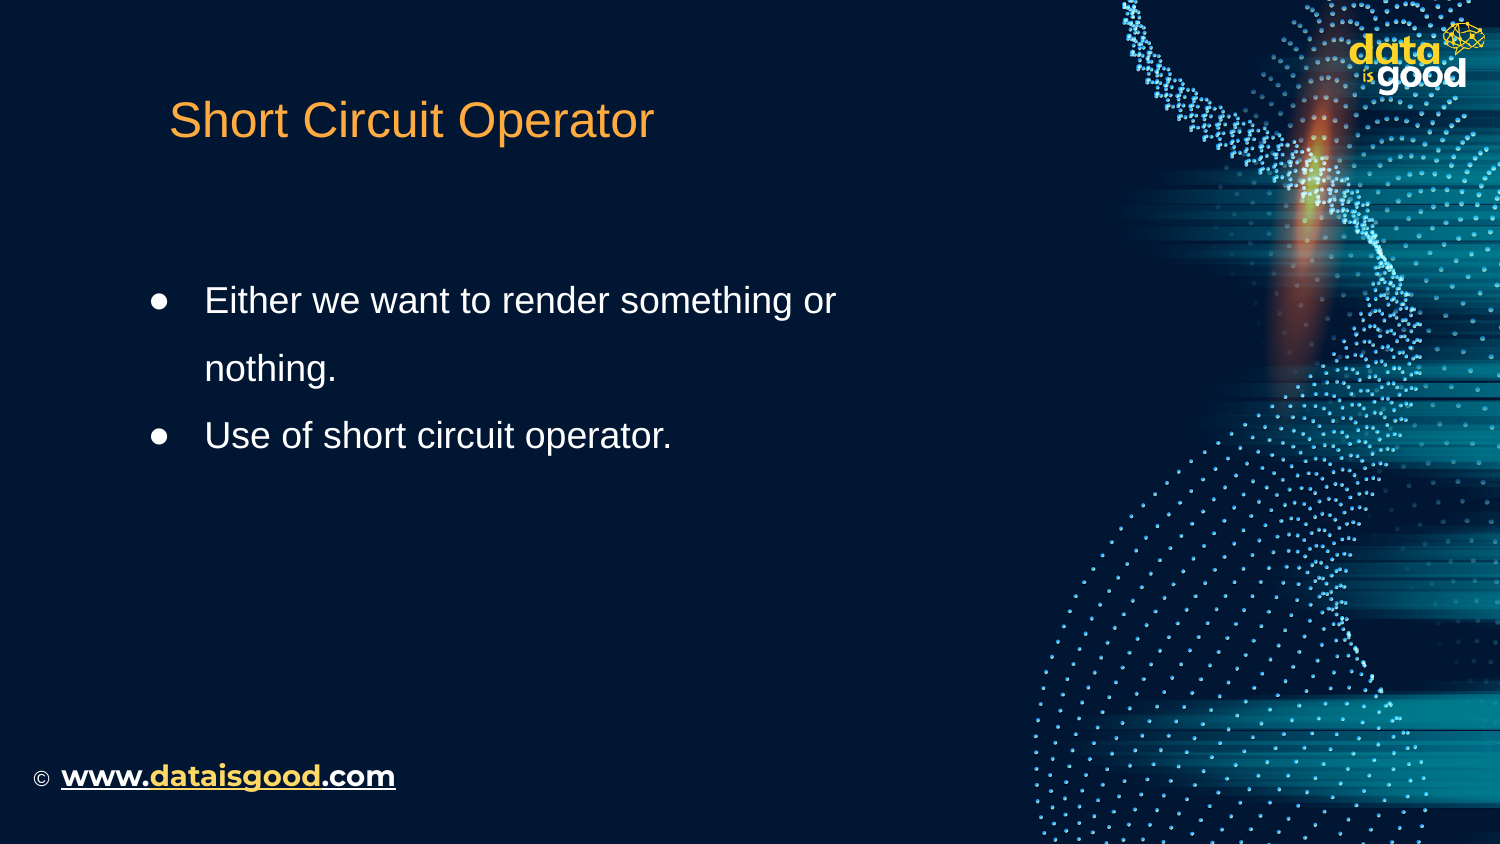

# Short Circuit Operator
Either we want to render something or nothing.
Use of short circuit operator.